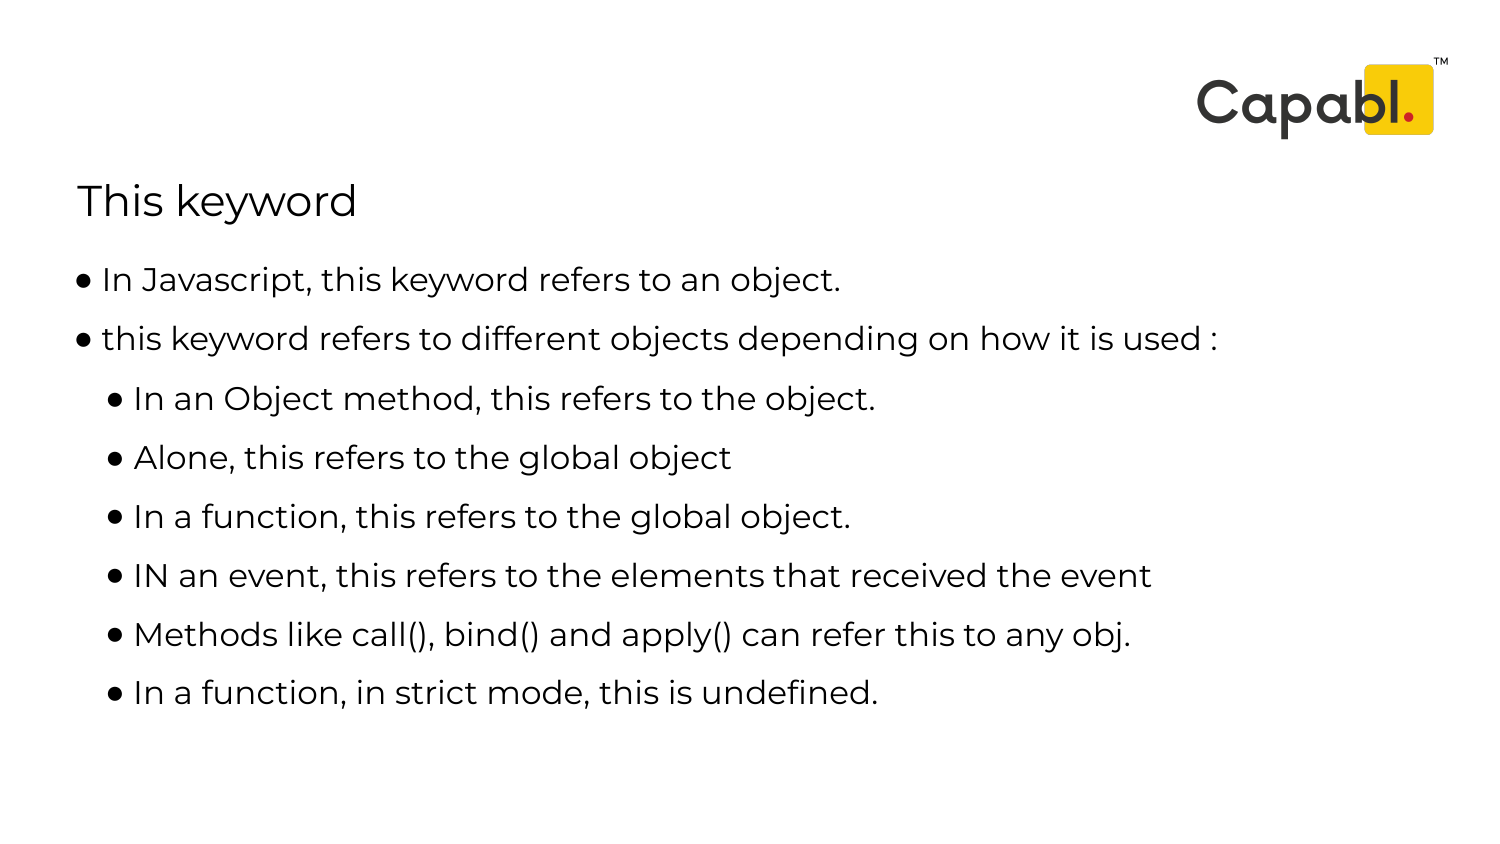

This keyword
# In Javascript, this keyword refers to an object.
 this keyword refers to different objects depending on how it is used :
 In an Object method, this refers to the object.
 Alone, this refers to the global object
 In a function, this refers to the global object.
 IN an event, this refers to the elements that received the event.
 Methods like call(), bind() and apply() can refer this to any obj.
 In a function, in strict mode, this is undefined.